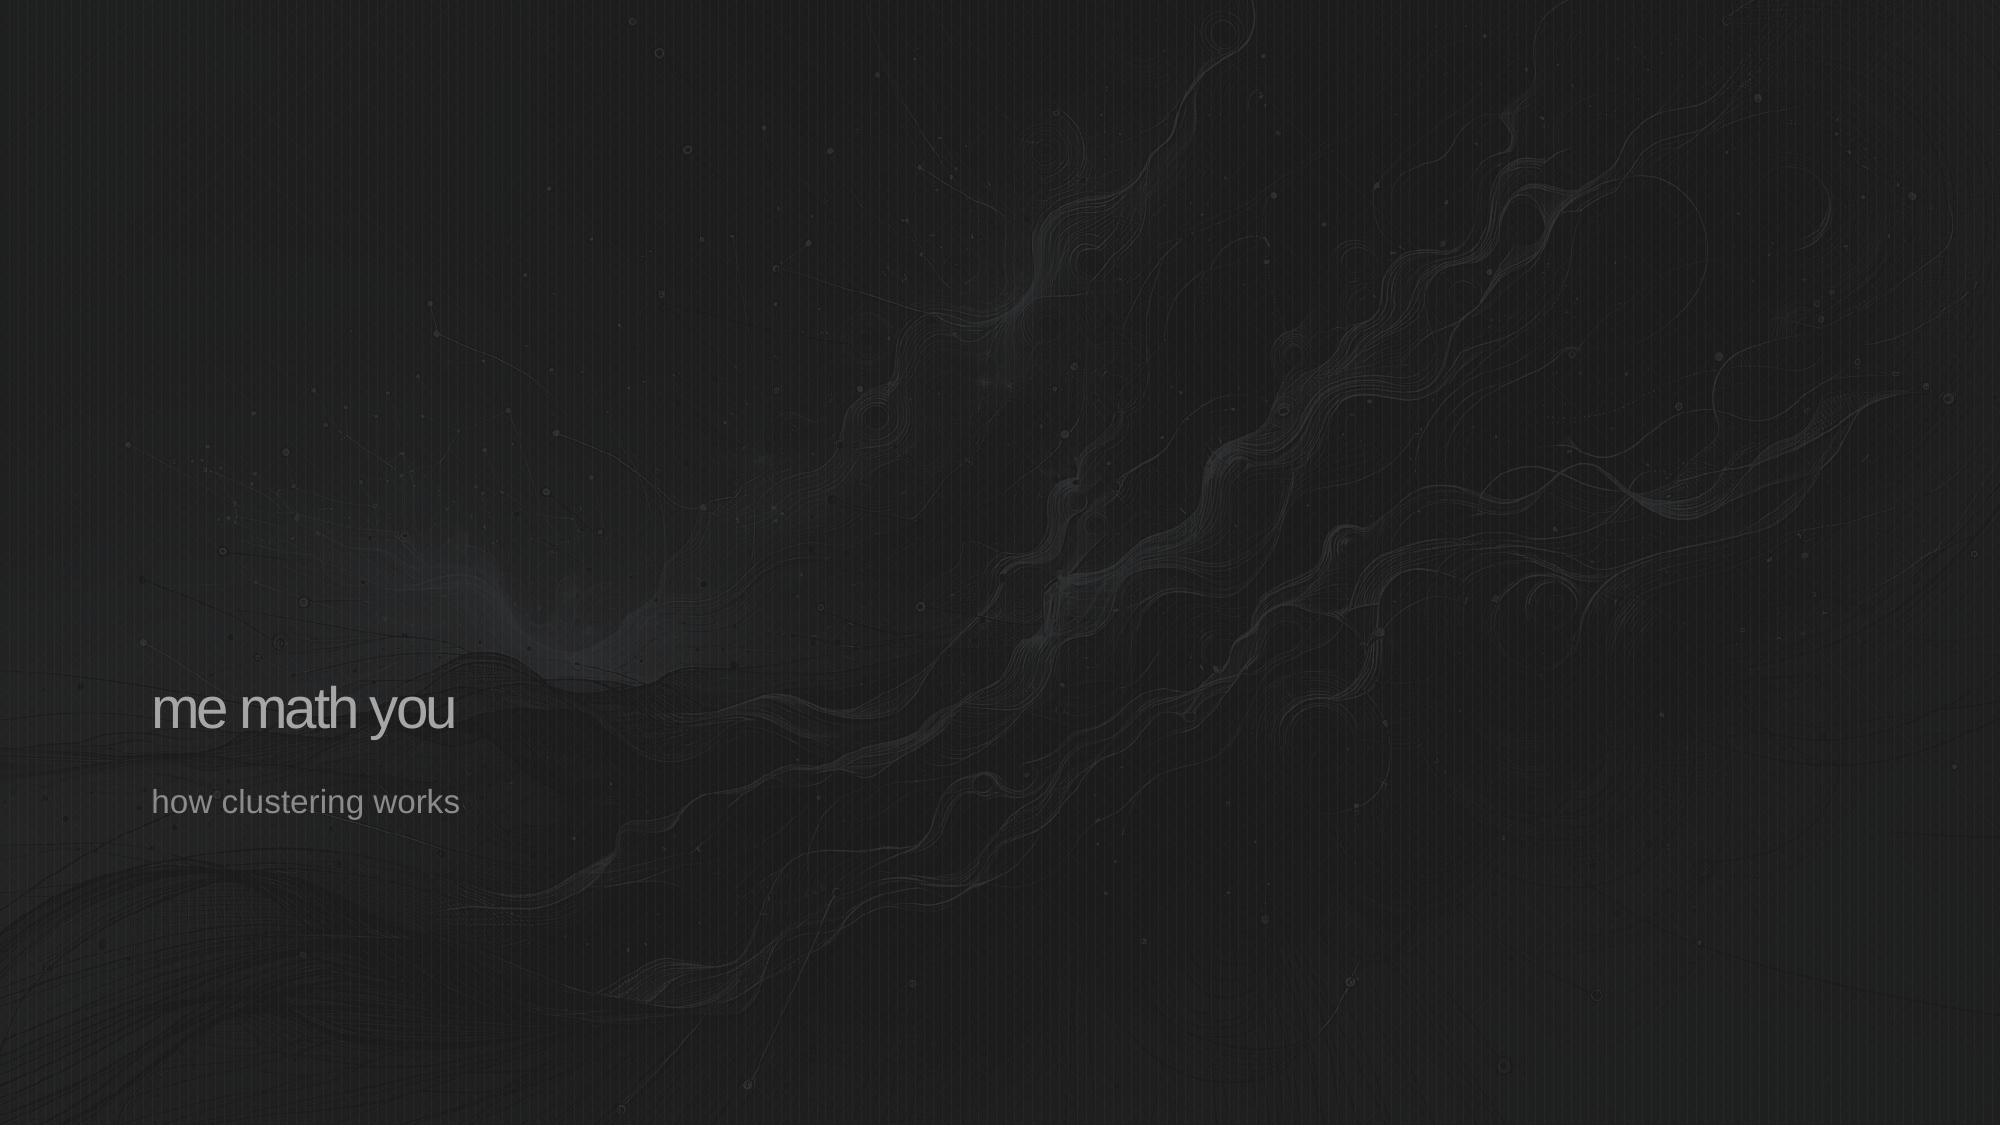

# me math you
how clustering works